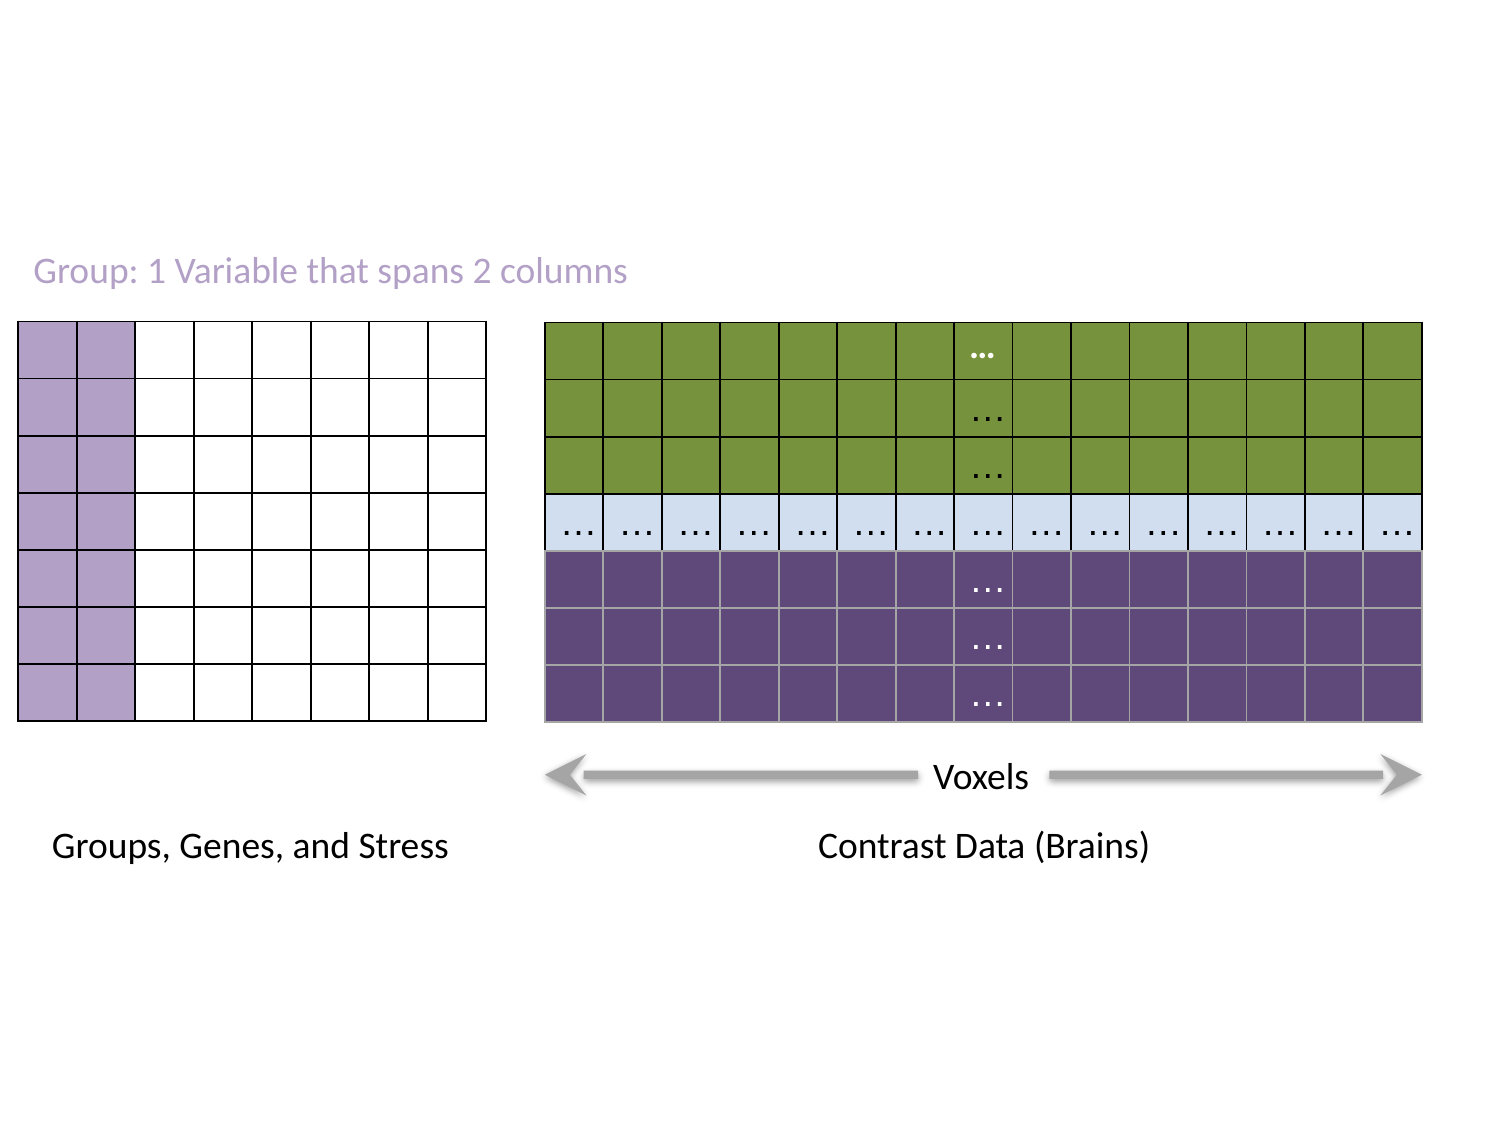

Group: 1 Variable that spans 2 columns
|  |  |  |  |  |  |  |  |
| --- | --- | --- | --- | --- | --- | --- | --- |
|  |  |  |  |  |  |  |  |
|  |  |  |  |  |  |  |  |
|  |  |  |  |  |  |  |  |
|  |  |  |  |  |  |  |  |
|  |  |  |  |  |  |  |  |
|  |  |  |  |  |  |  |  |
|  |  |  |  |  |  |  | … |  |  |  |  |  |  |  |
| --- | --- | --- | --- | --- | --- | --- | --- | --- | --- | --- | --- | --- | --- | --- |
|  |  |  |  |  |  |  | … |  |  |  |  |  |  |  |
|  |  |  |  |  |  |  | … |  |  |  |  |  |  |  |
| … | … | … | … | … | … | … | … | … | … | … | … | … | … | … |
|  |  |  |  |  |  |  | … |  |  |  |  |  |  |  |
|  |  |  |  |  |  |  | … |  |  |  |  |  |  |  |
|  |  |  |  |  |  |  | … |  |  |  |  |  |  |  |
Voxels
Groups, Genes, and Stress
Contrast Data (Brains)